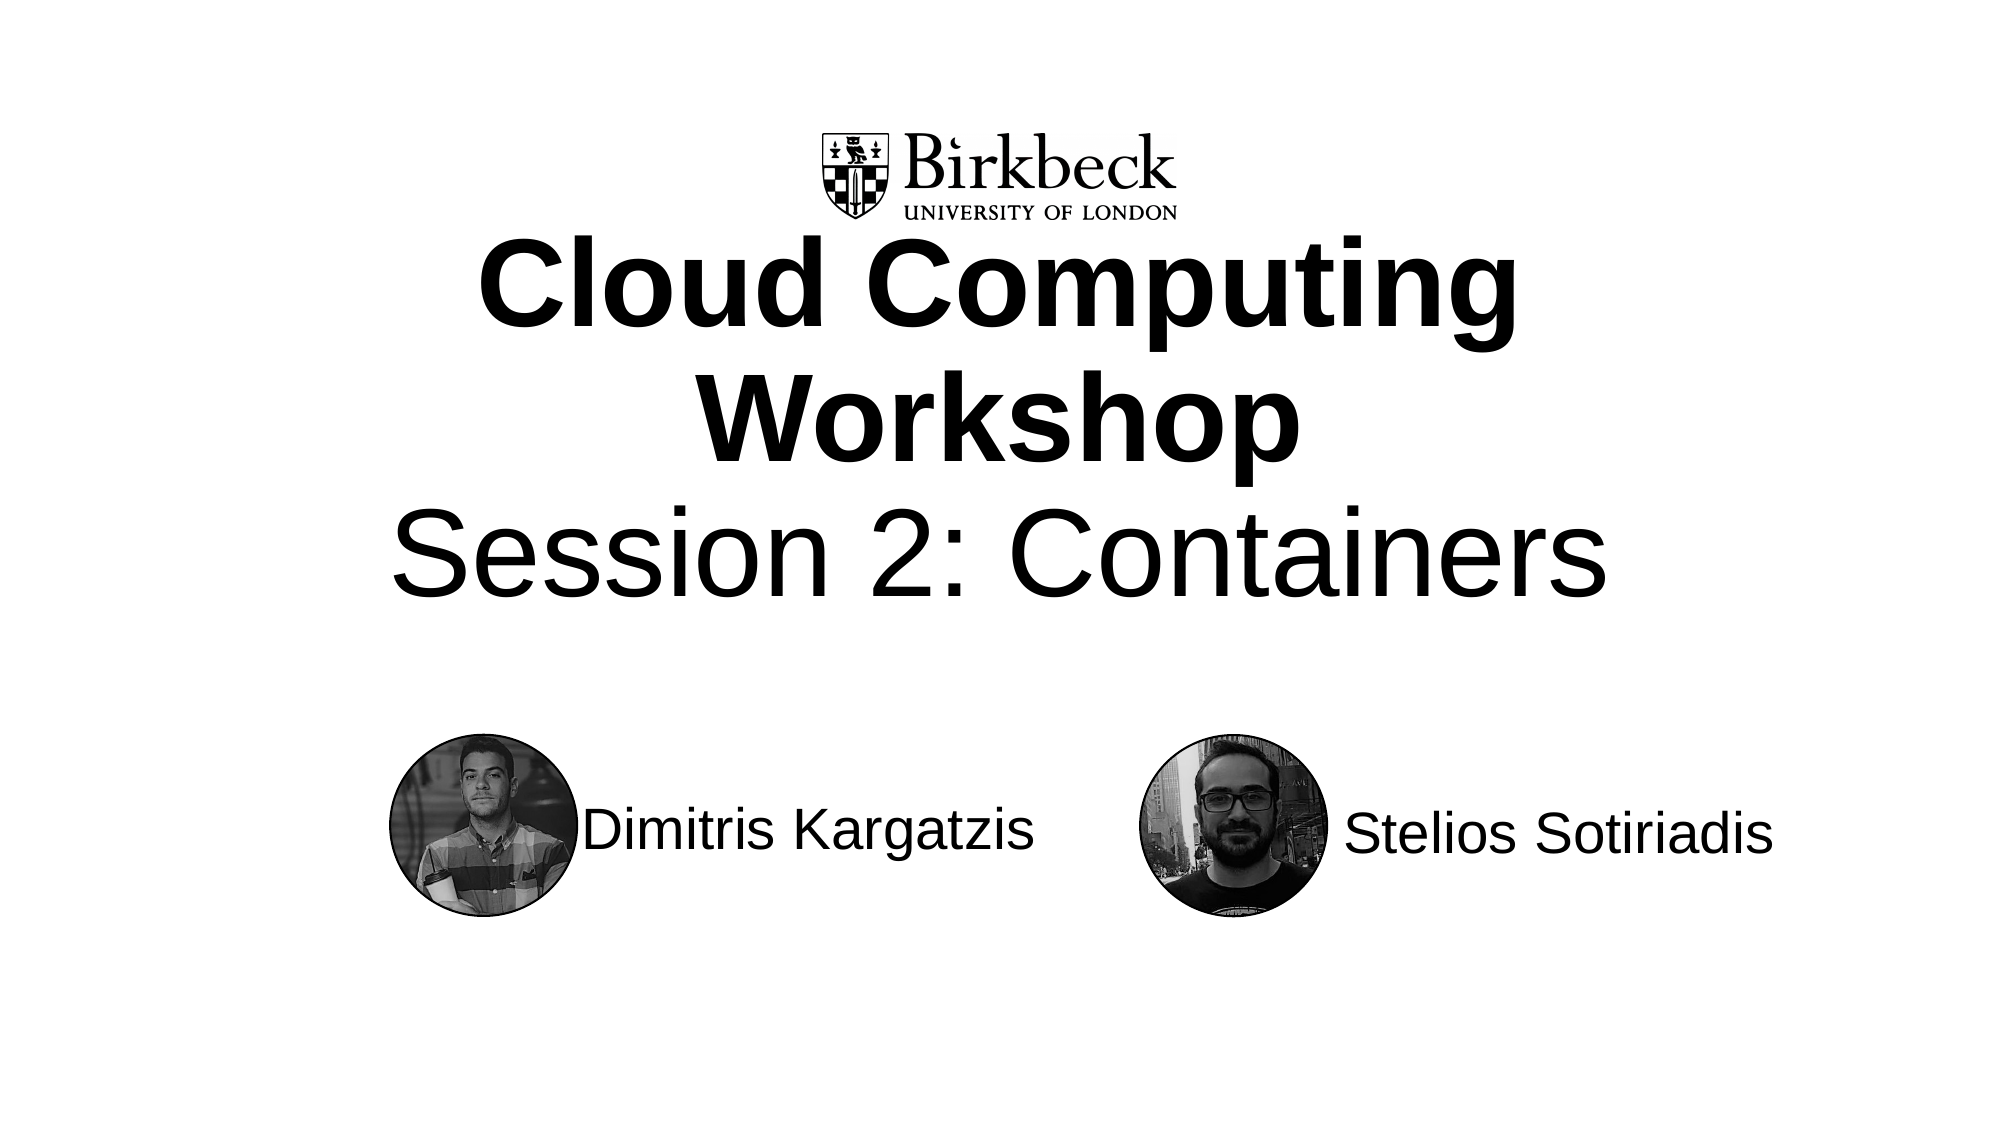

# Cloud Computing Workshop Session 2: Containers
Dimitris Kargatzis
Stelios Sotiriadis